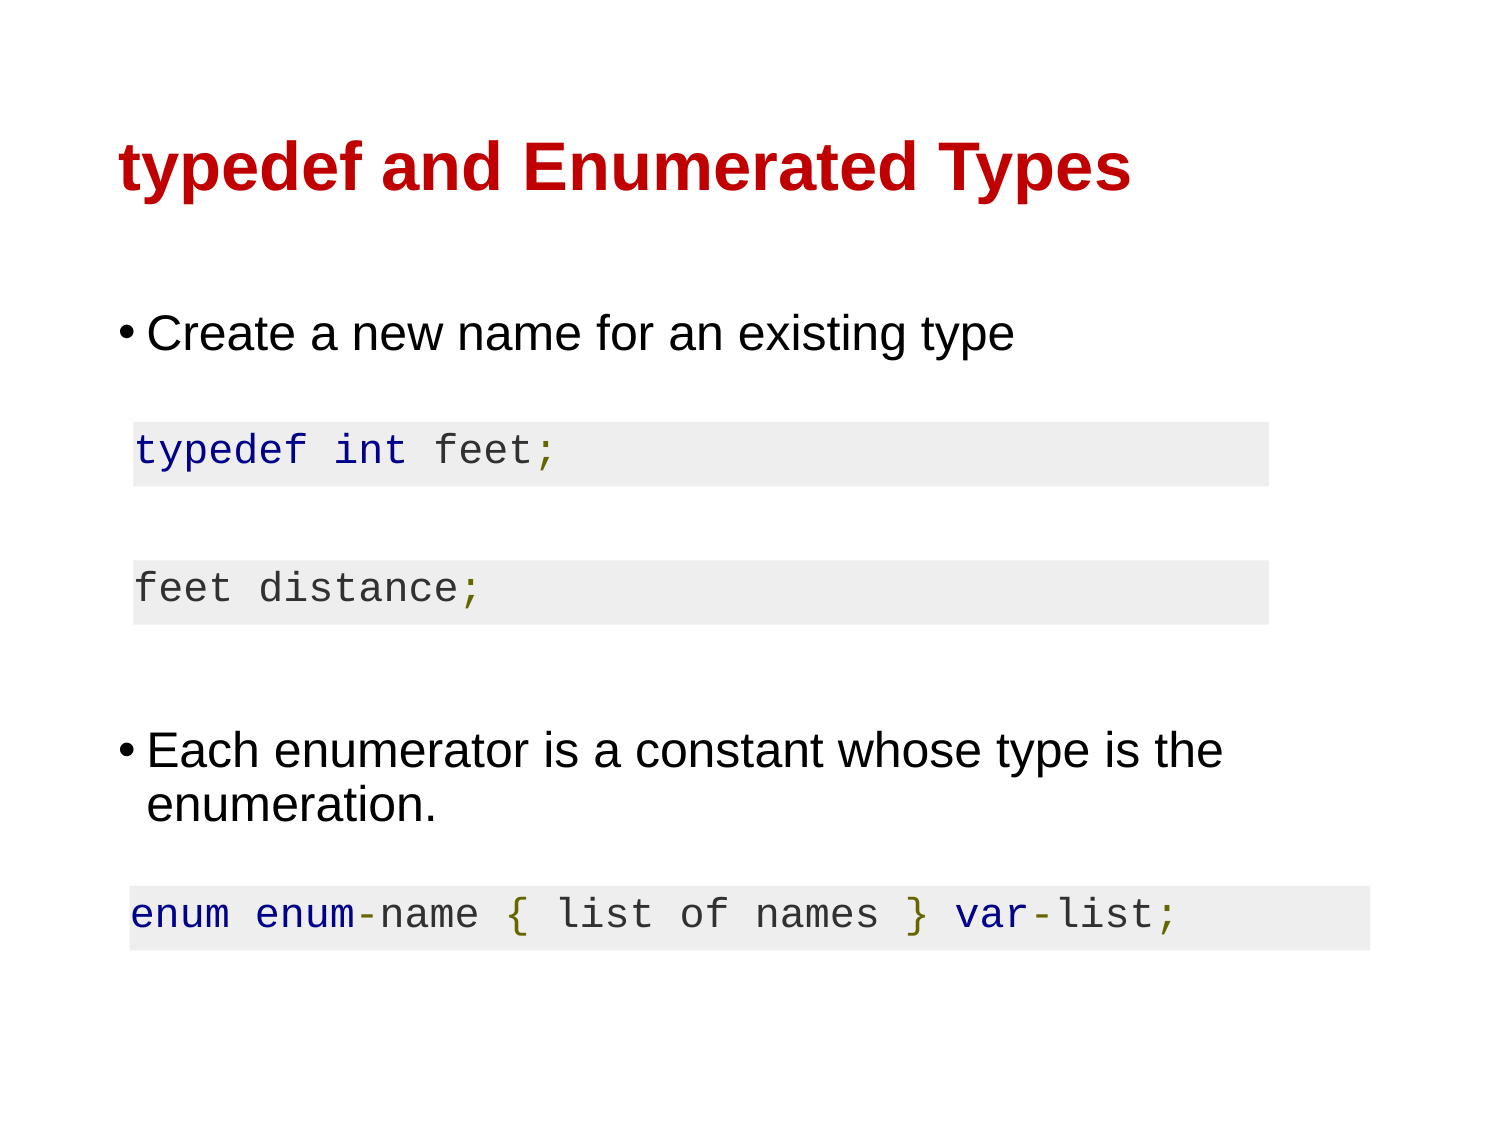

# typedef and Enumerated Types
Create a new name for an existing type

Each enumerator is a constant whose type is the enumeration.
typedef int feet;
feet distance;
enum enum-name { list of names } var-list;